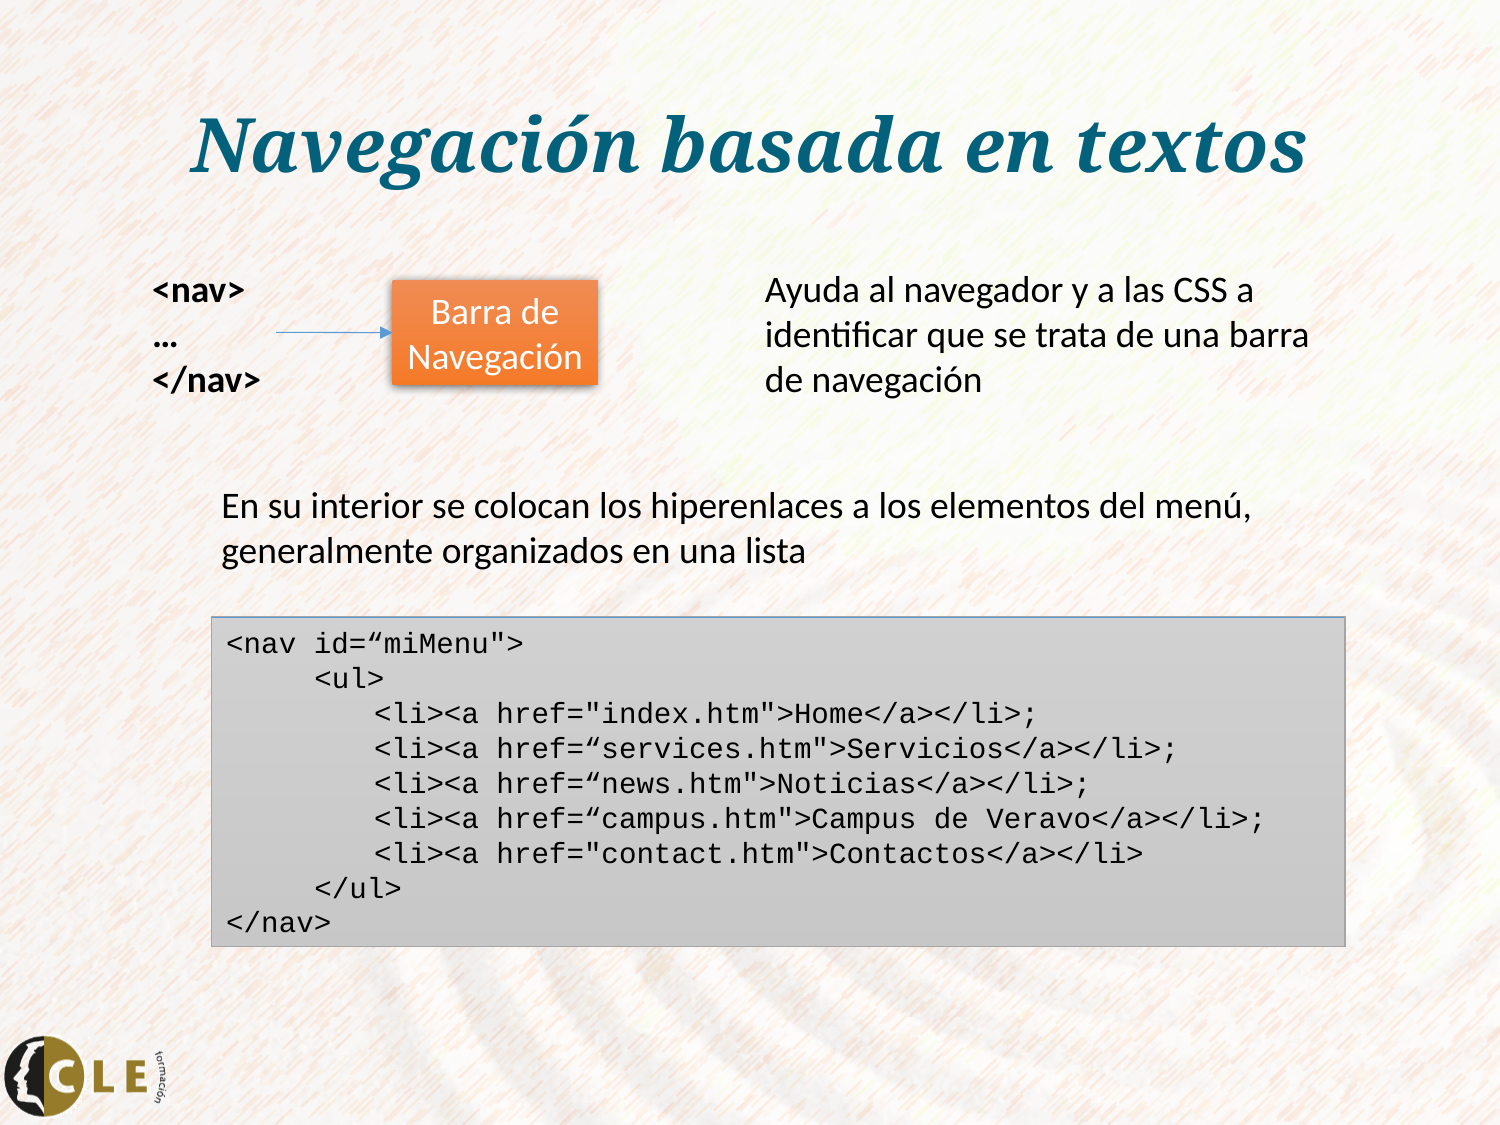

# Navegación basada en textos
<nav>
…
</nav>
Ayuda al navegador y a las CSS a identificar que se trata de una barra de navegación
Barra de
Navegación
En su interior se colocan los hiperenlaces a los elementos del menú, generalmente organizados en una lista
<nav id=“miMenu">
	<ul>
		<li><a href="index.htm">Home</a></li>;
		<li><a href=“services.htm">Servicios</a></li>;
		<li><a href=“news.htm">Noticias</a></li>;
		<li><a href=“campus.htm">Campus de Veravo</a></li>;
		<li><a href="contact.htm">Contactos</a></li>
	</ul>
</nav>